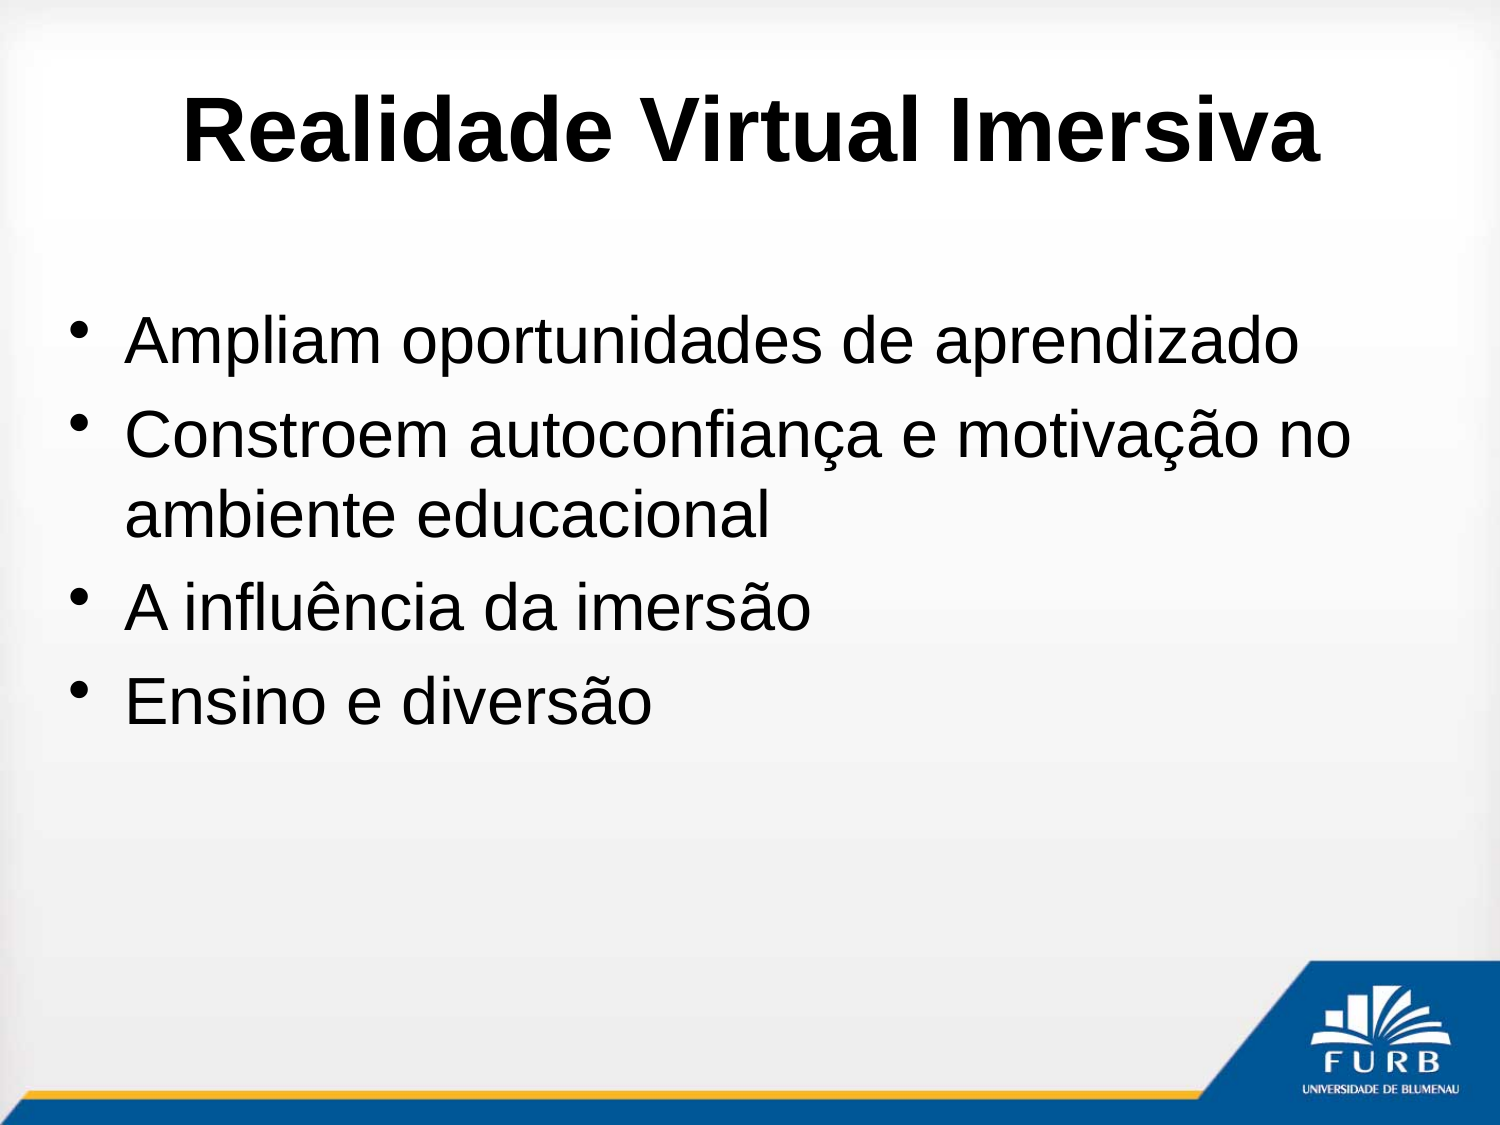

# Realidade Virtual Imersiva

Ampliam oportunidades de aprendizado
Constroem autoconfiança e motivação no ambiente educacional
A influência da imersão
Ensino e diversão